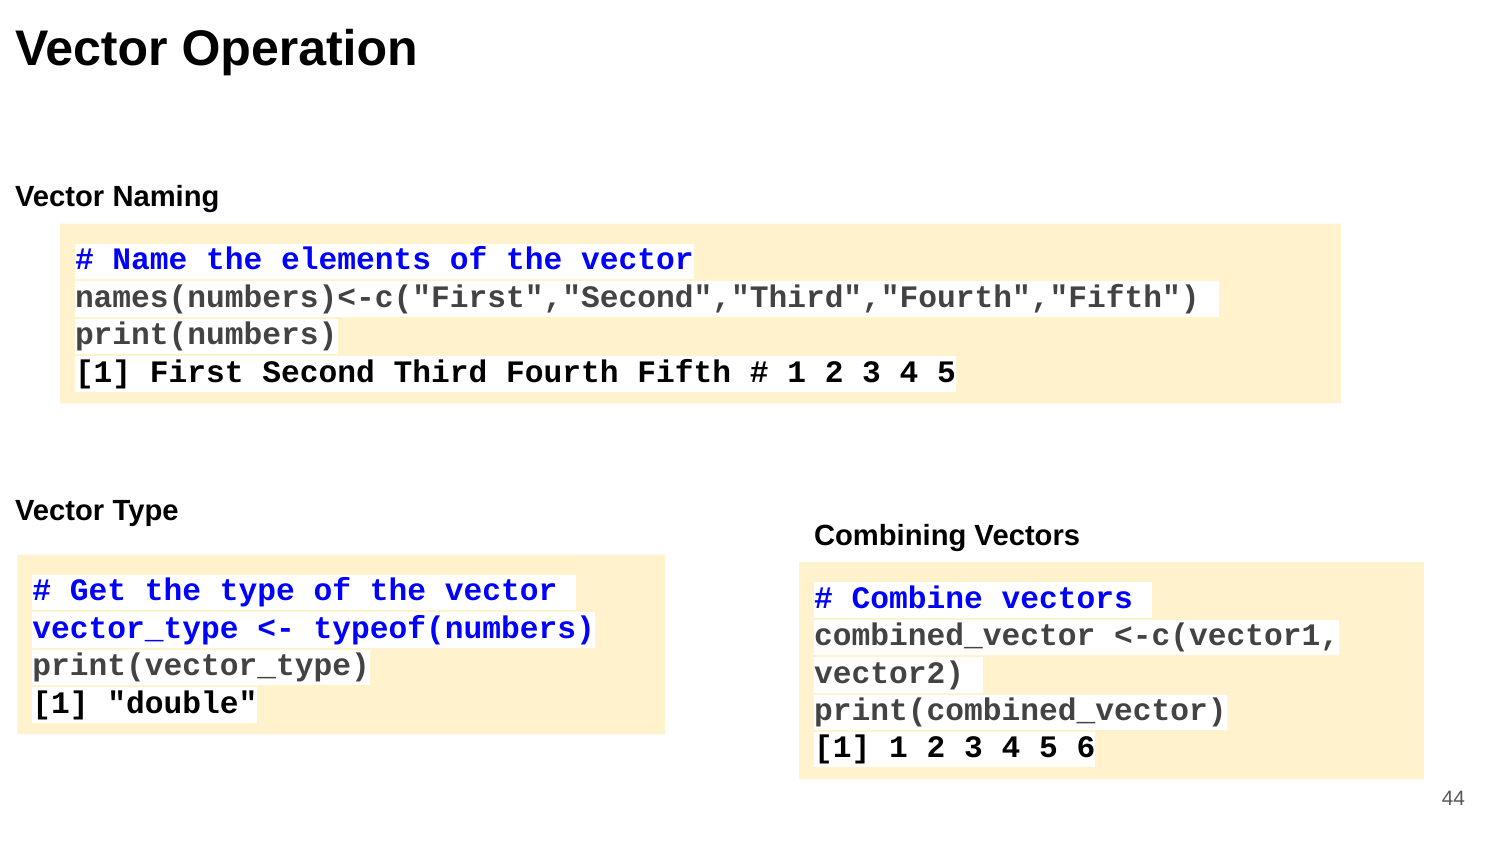

Vector Operation
Vector Naming
# Name the elements of the vector
names(numbers)<-c("First","Second","Third","Fourth","Fifth")
print(numbers)
[1] First Second Third Fourth Fifth # 1 2 3 4 5
Vector Type
Combining Vectors
# Get the type of the vector
vector_type <- typeof(numbers) print(vector_type)
[1] "double"
# Combine vectors
combined_vector <-c(vector1, vector2)
print(combined_vector)
[1] 1 2 3 4 5 6
44